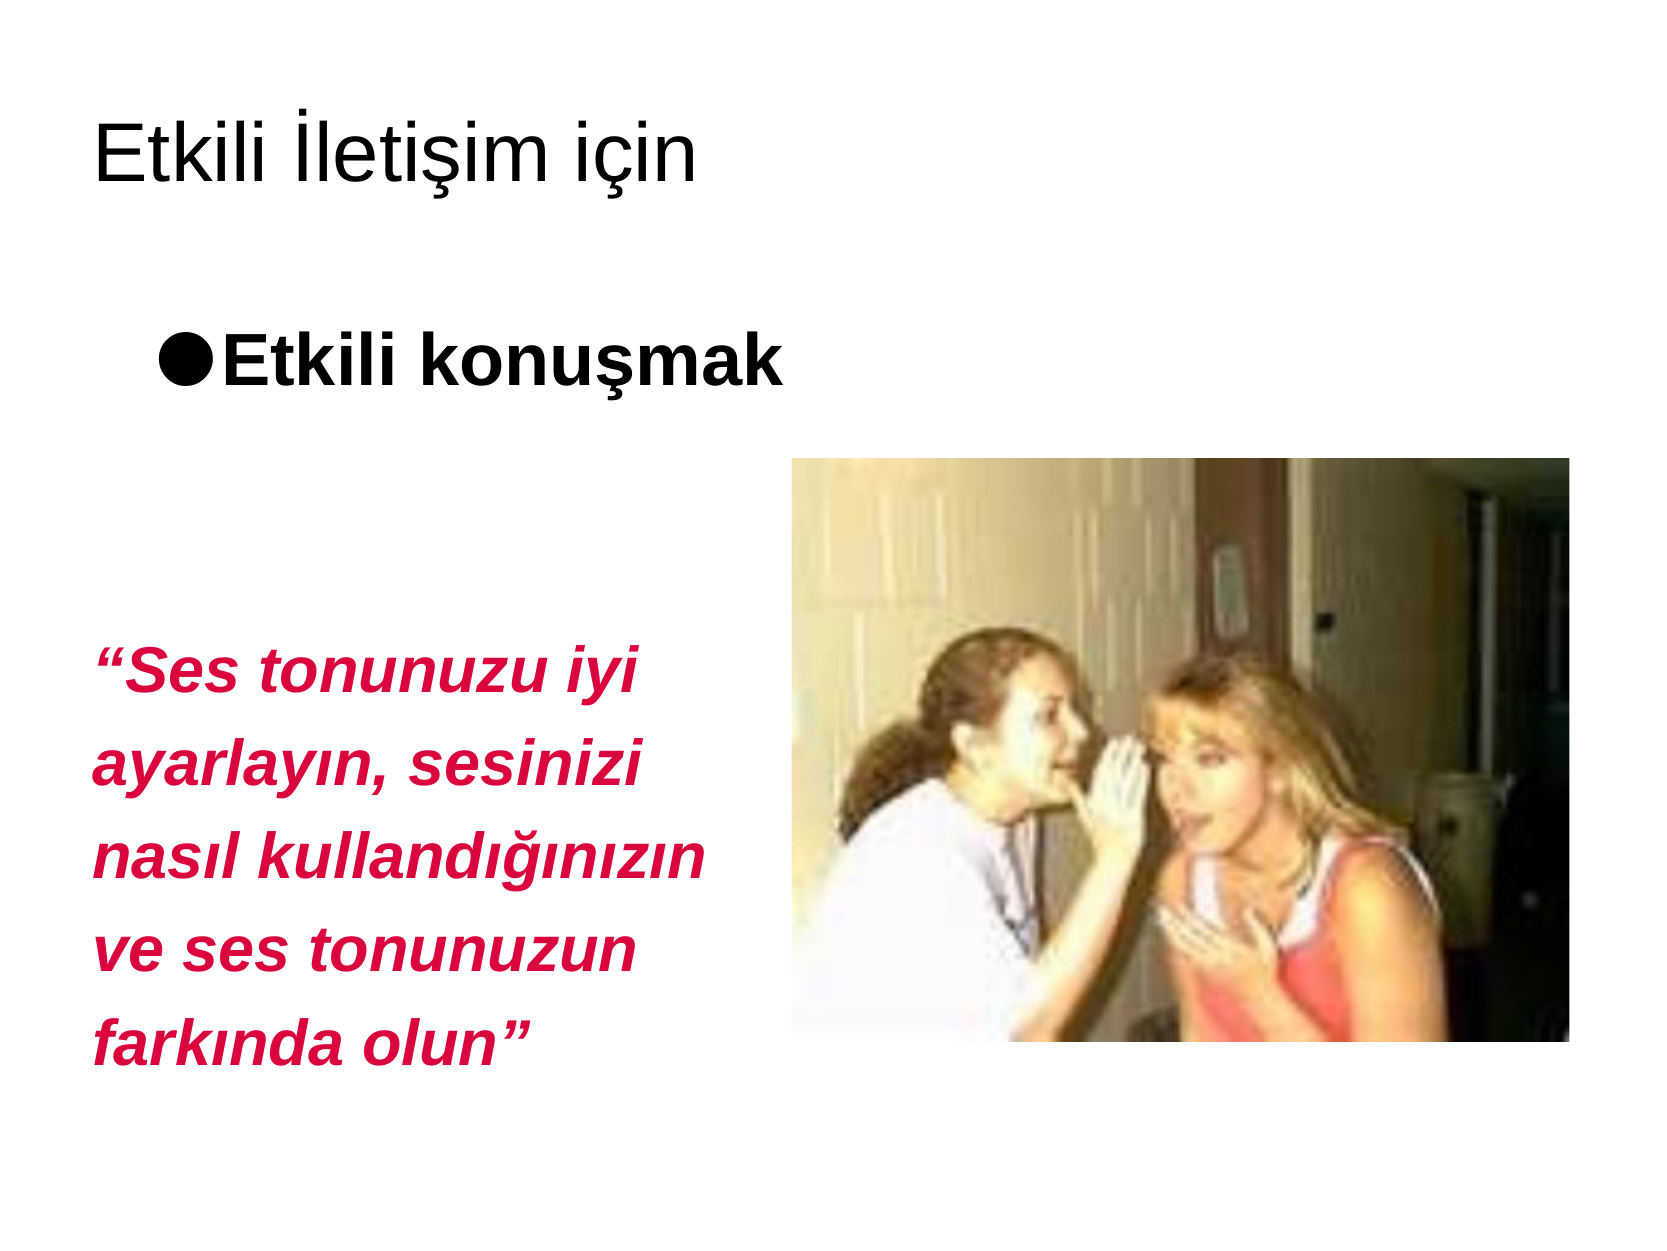

# Etkili İletişim için

Etkili konuşmak

“Ses tonunuzu iyi ayarlayın, sesinizi nasıl kullandığınızın ve ses tonunuzun farkında olun”